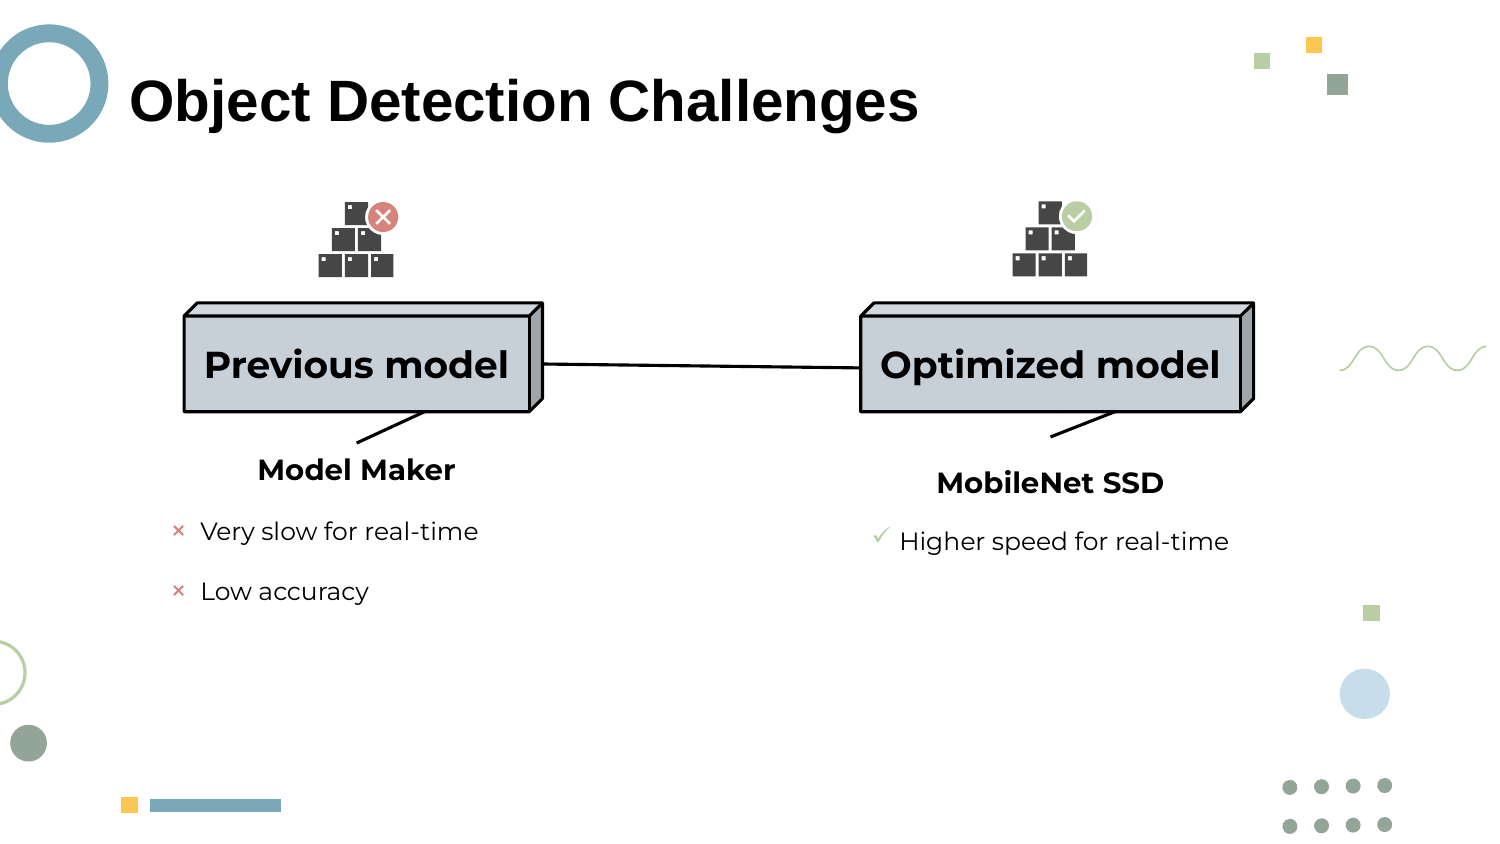

Object Detection Challenges

Previous model
Optimized model
January
MobileNet SSD

Higher speed for real-time
Model Maker

Very slow for real-time
Low accuracy